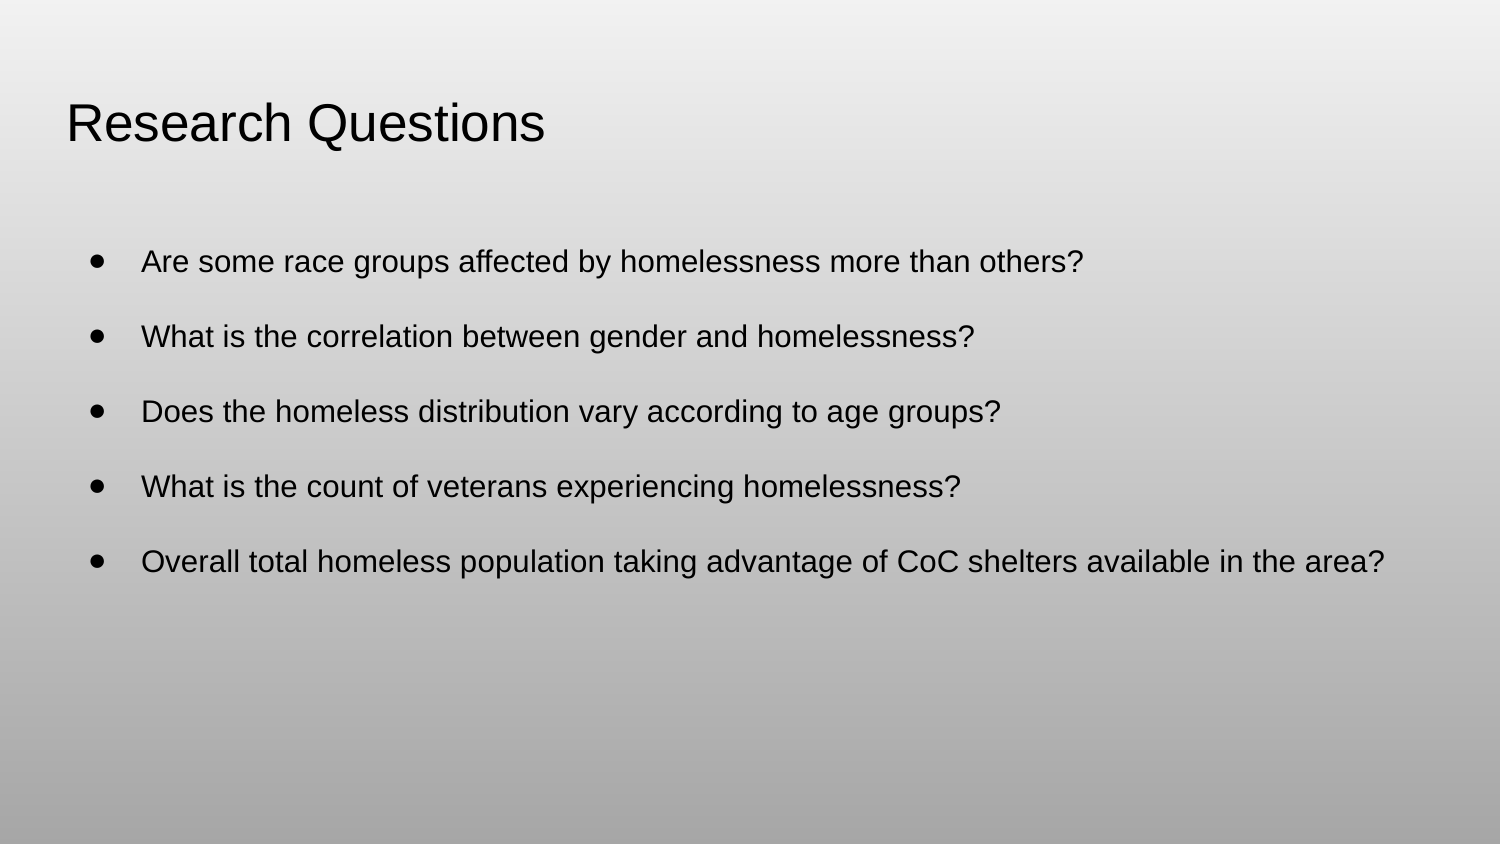

# Research Questions
Are some race groups affected by homelessness more than others?
What is the correlation between gender and homelessness?
Does the homeless distribution vary according to age groups?
What is the count of veterans experiencing homelessness?
Overall total homeless population taking advantage of CoC shelters available in the area?